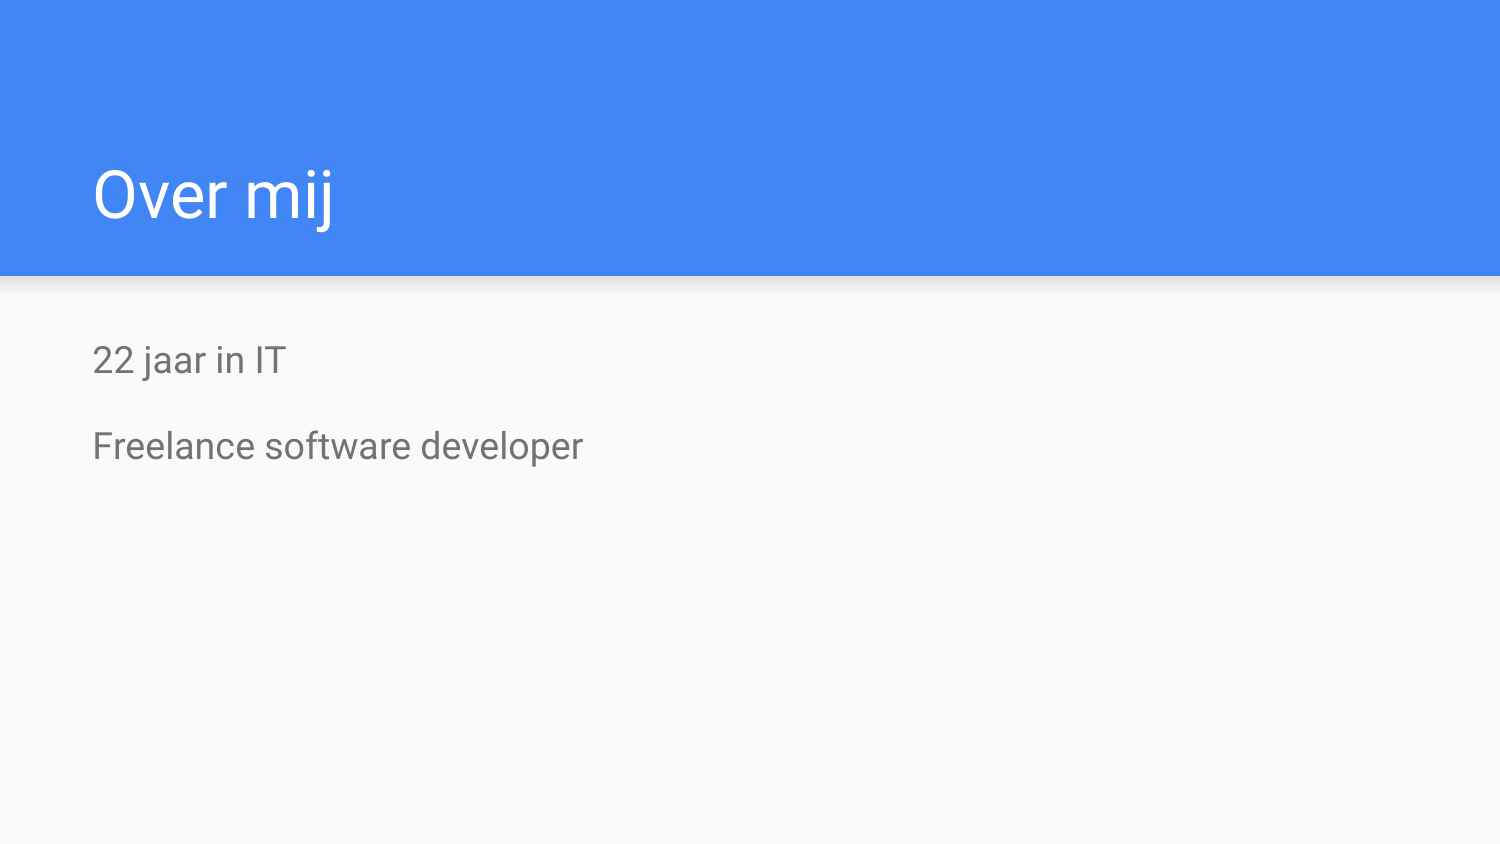

# Over mij
22 jaar in IT
Freelance software developer